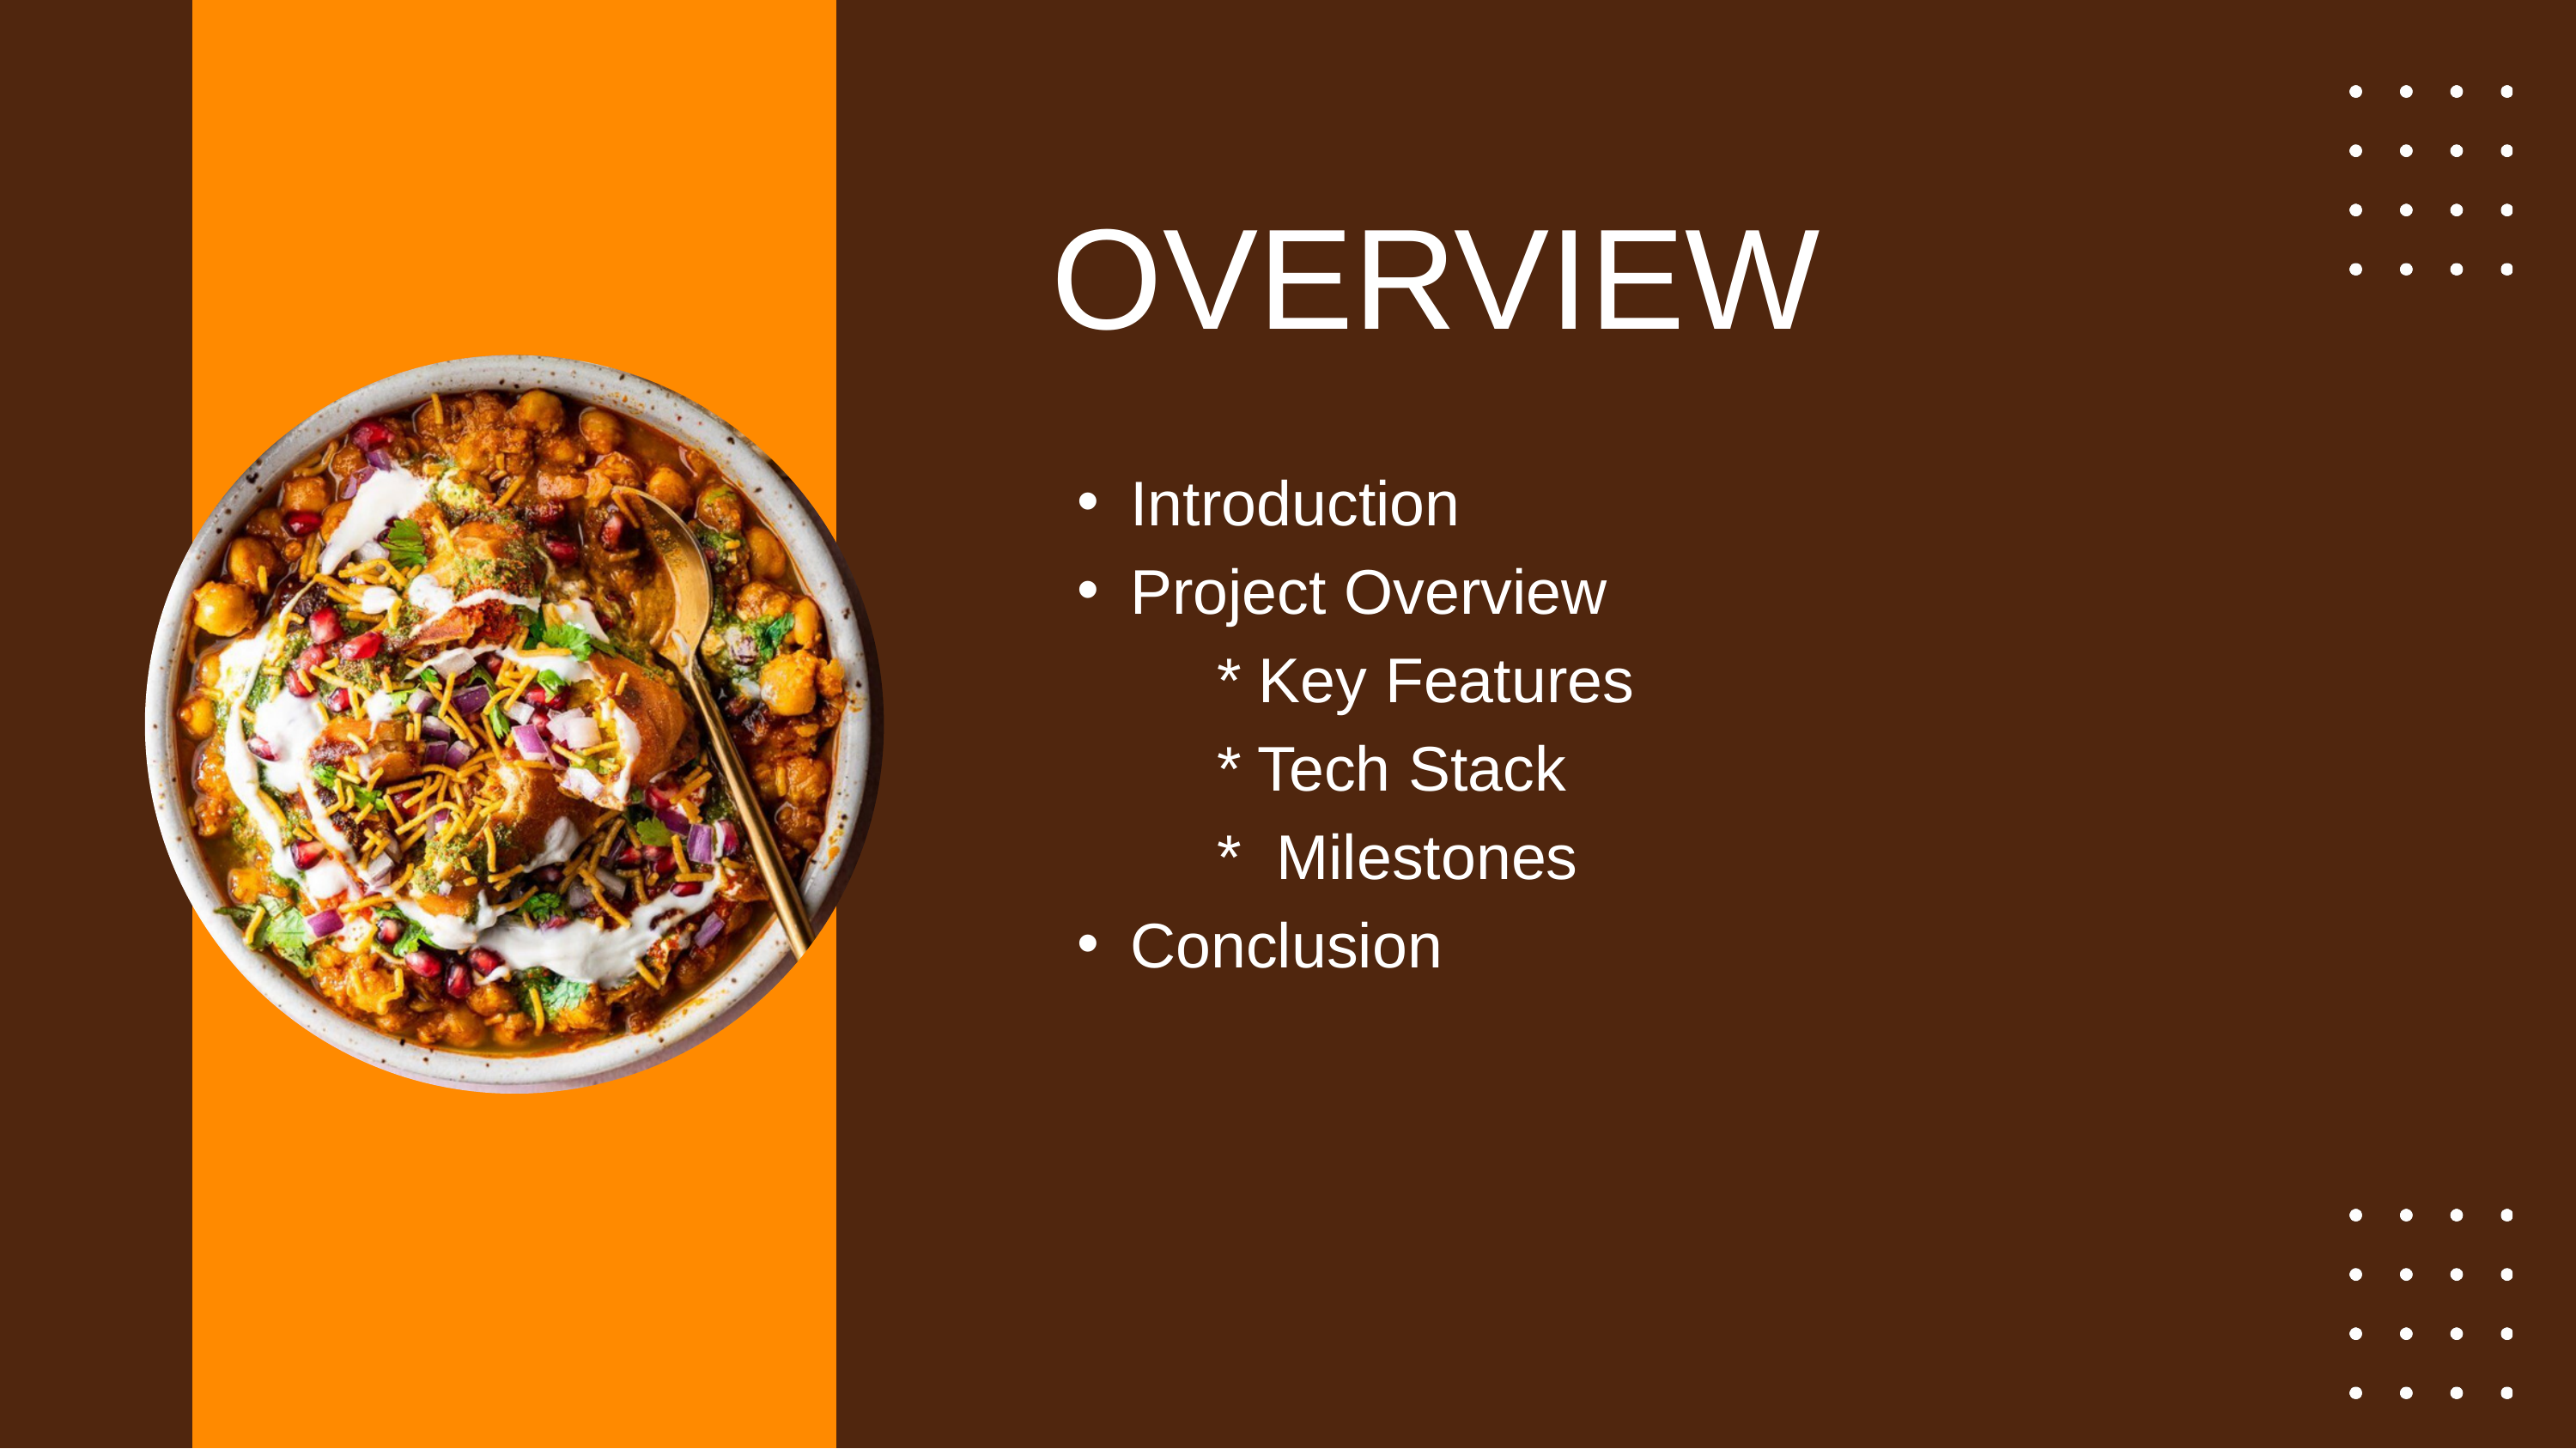

OVERVIEW

Introduction
Project Overview
           * Key Features
           * Tech Stack
           *  Milestones
Conclusion